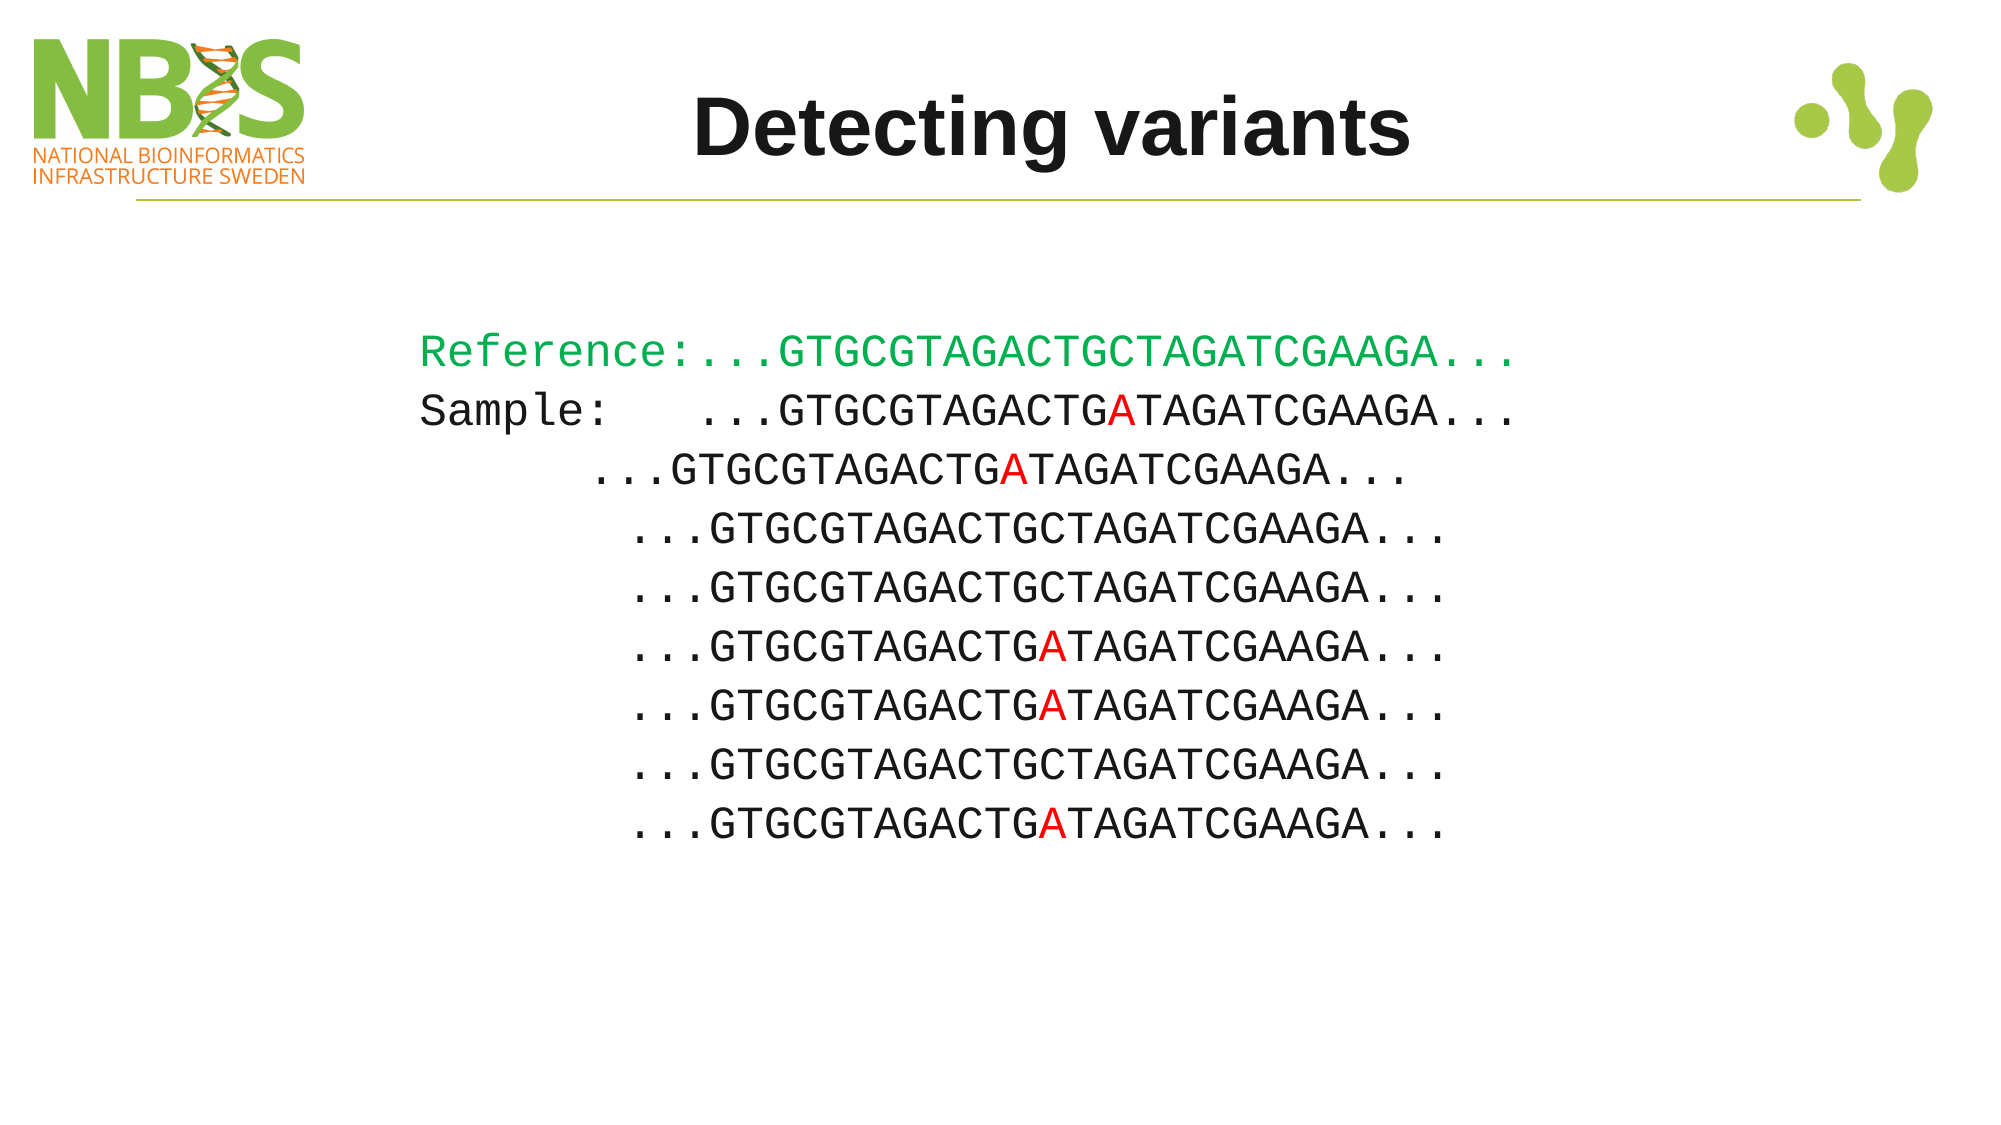

# Detecting variants
Reference:		...GTGCGTAGACTGCTAGATCGAAGA...
Sample:		...GTGCGTAGACTGATAGATCGAAGA...
			...GTGCGTAGACTGATAGATCGAAGA...
			...GTGCGTAGACTGCTAGATCGAAGA...
			...GTGCGTAGACTGCTAGATCGAAGA...
			...GTGCGTAGACTGATAGATCGAAGA...
			...GTGCGTAGACTGATAGATCGAAGA...
			...GTGCGTAGACTGCTAGATCGAAGA...
			...GTGCGTAGACTGATAGATCGAAGA...